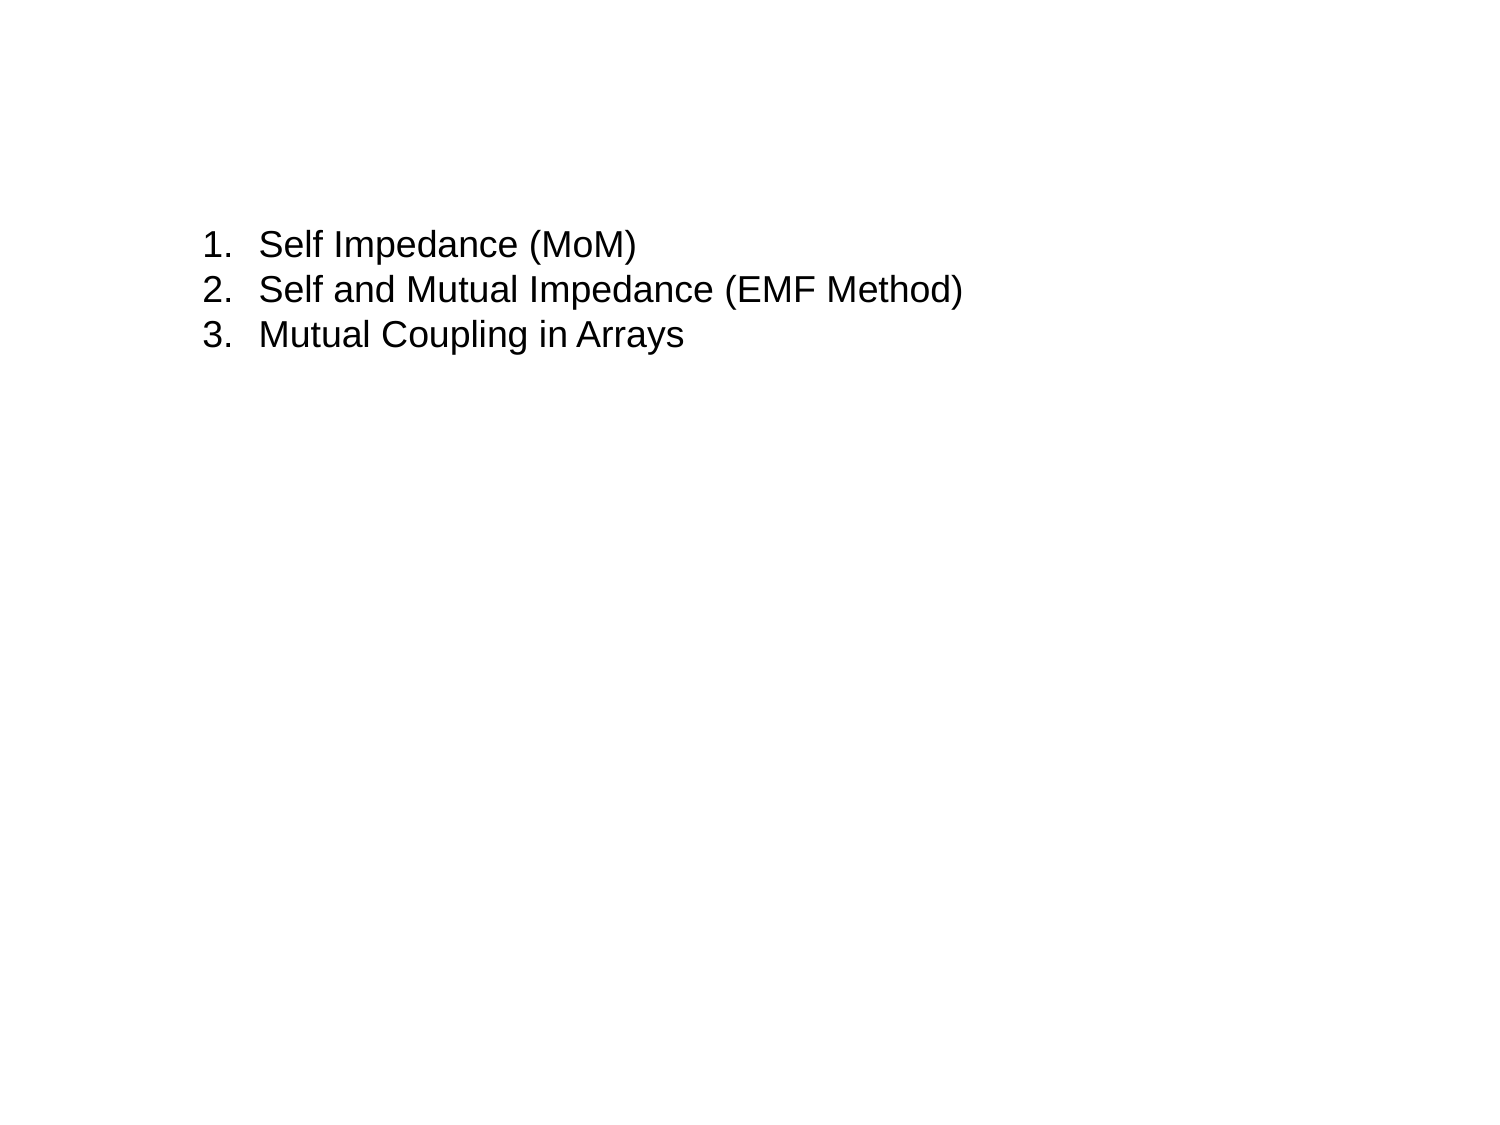

Self Impedance (MoM)
Self and Mutual Impedance (EMF Method)
Mutual Coupling in Arrays